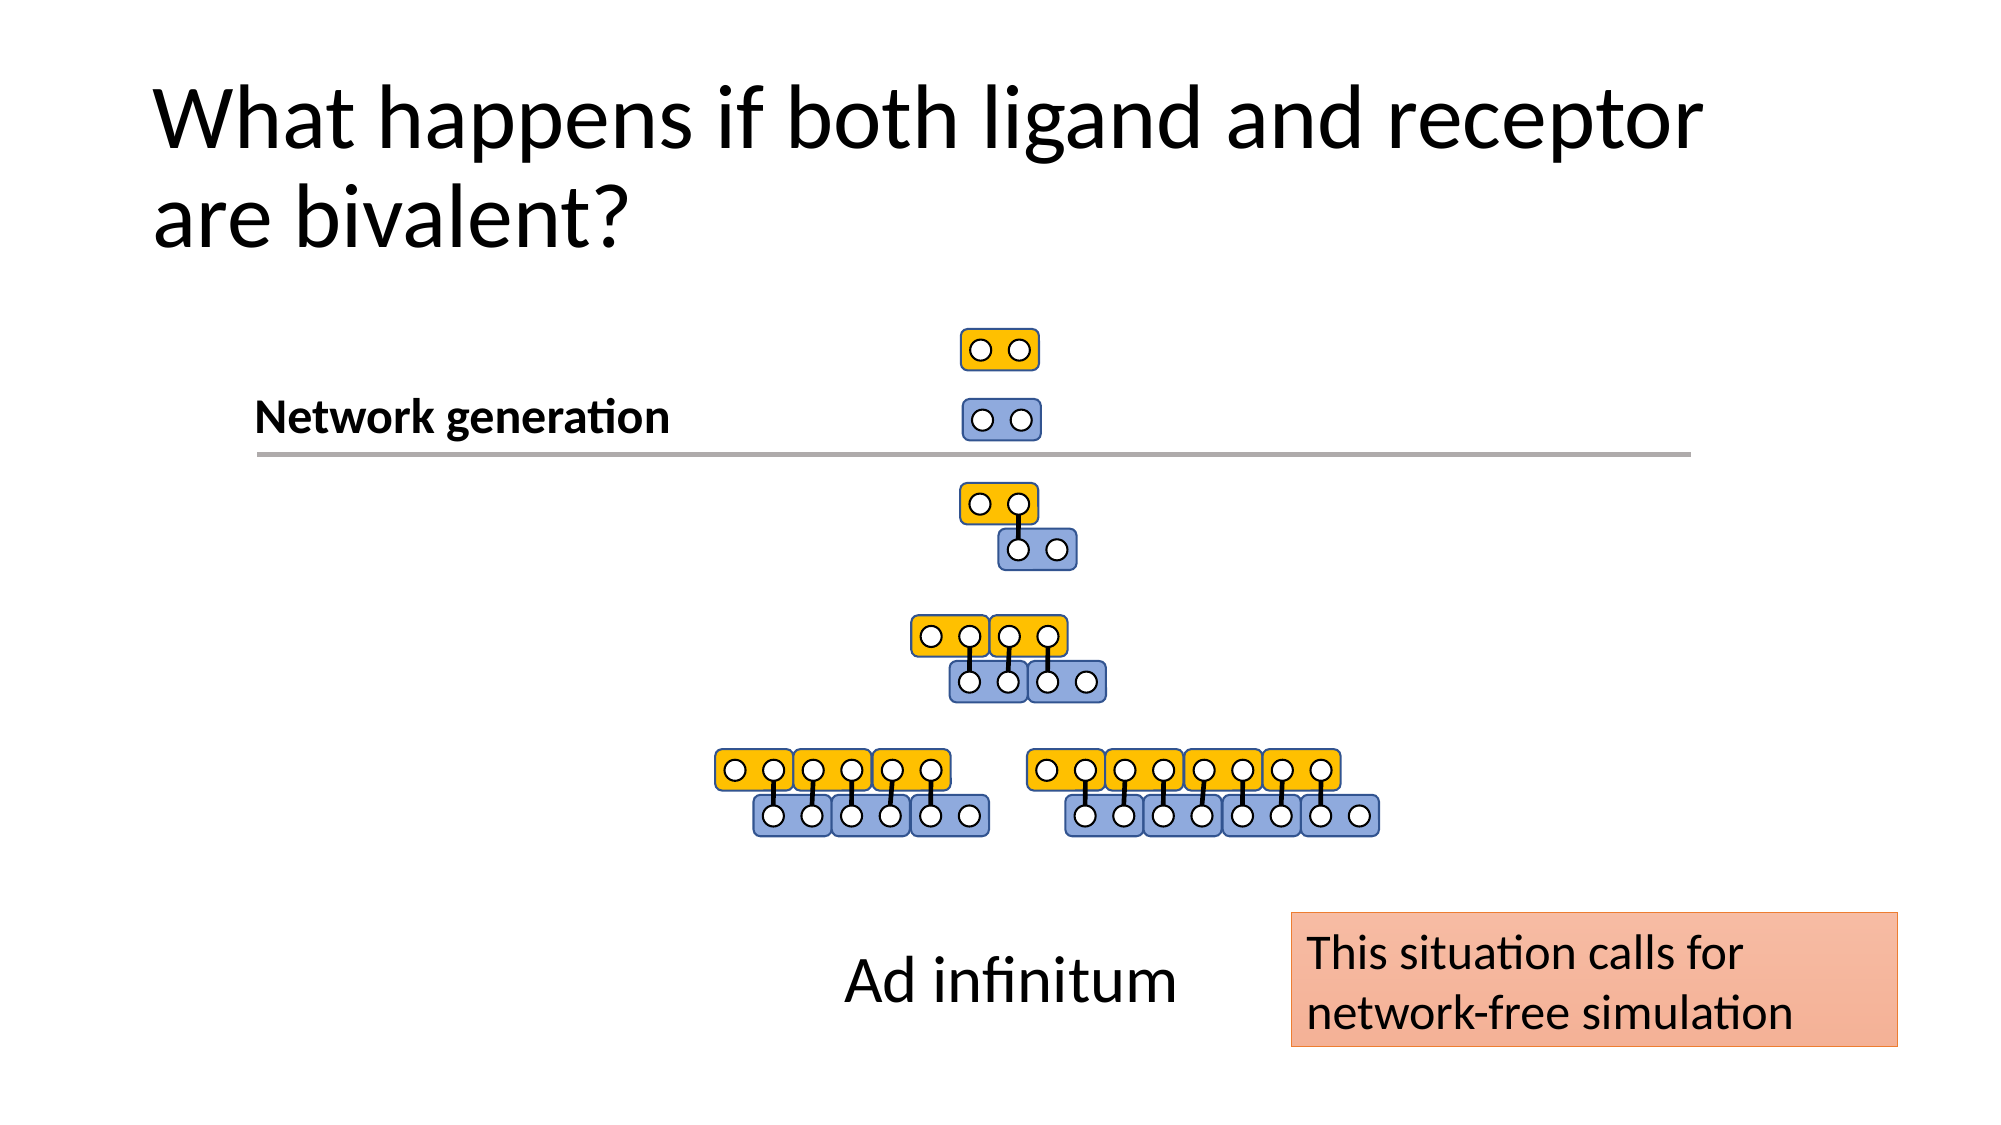

# What happens if both ligand and receptor are bivalent?

Network generation

This situation calls for network-free simulation
Ad infinitum